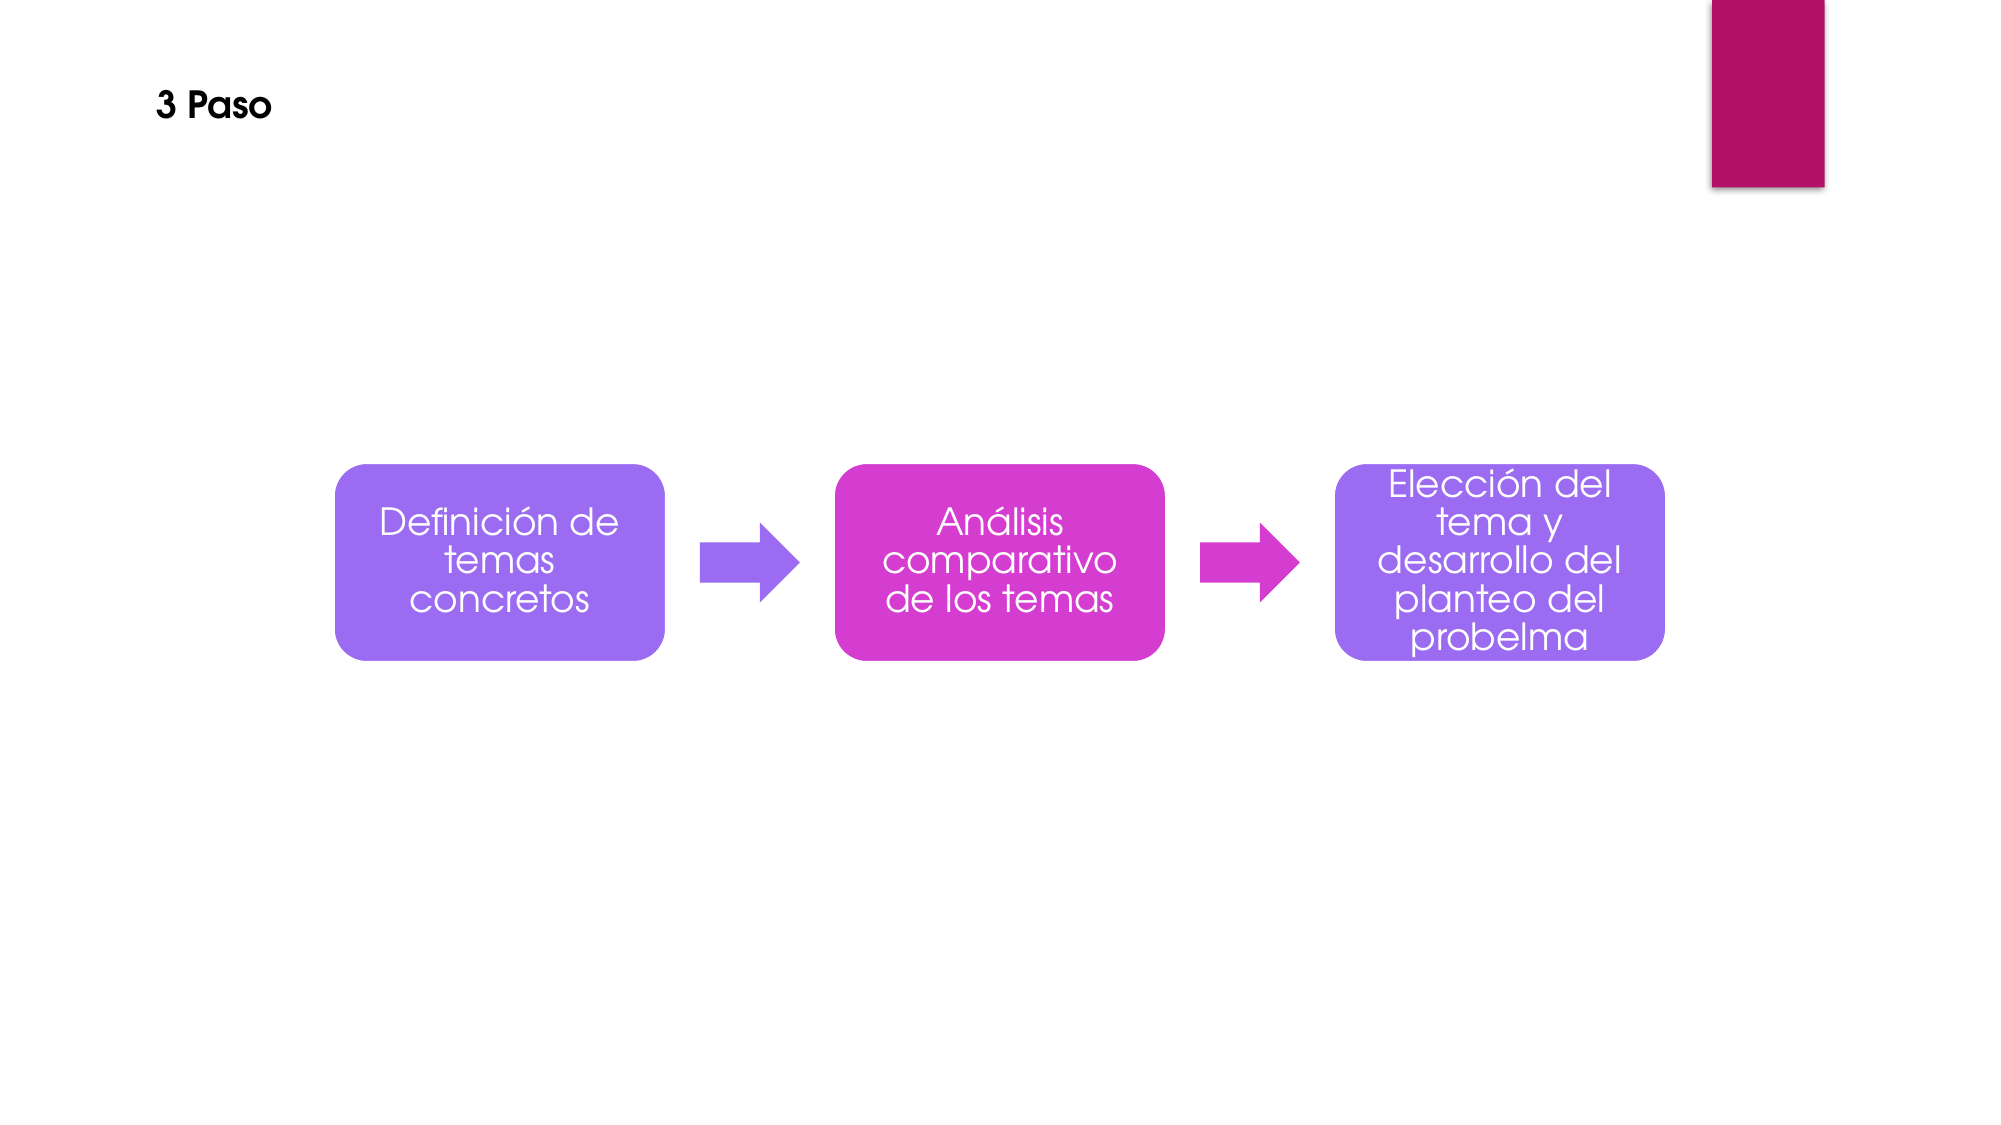

3 Paso
Definición de temas concretos
Análisis comparativo de los temas
Elección del tema y desarrollo del planteo del probelma